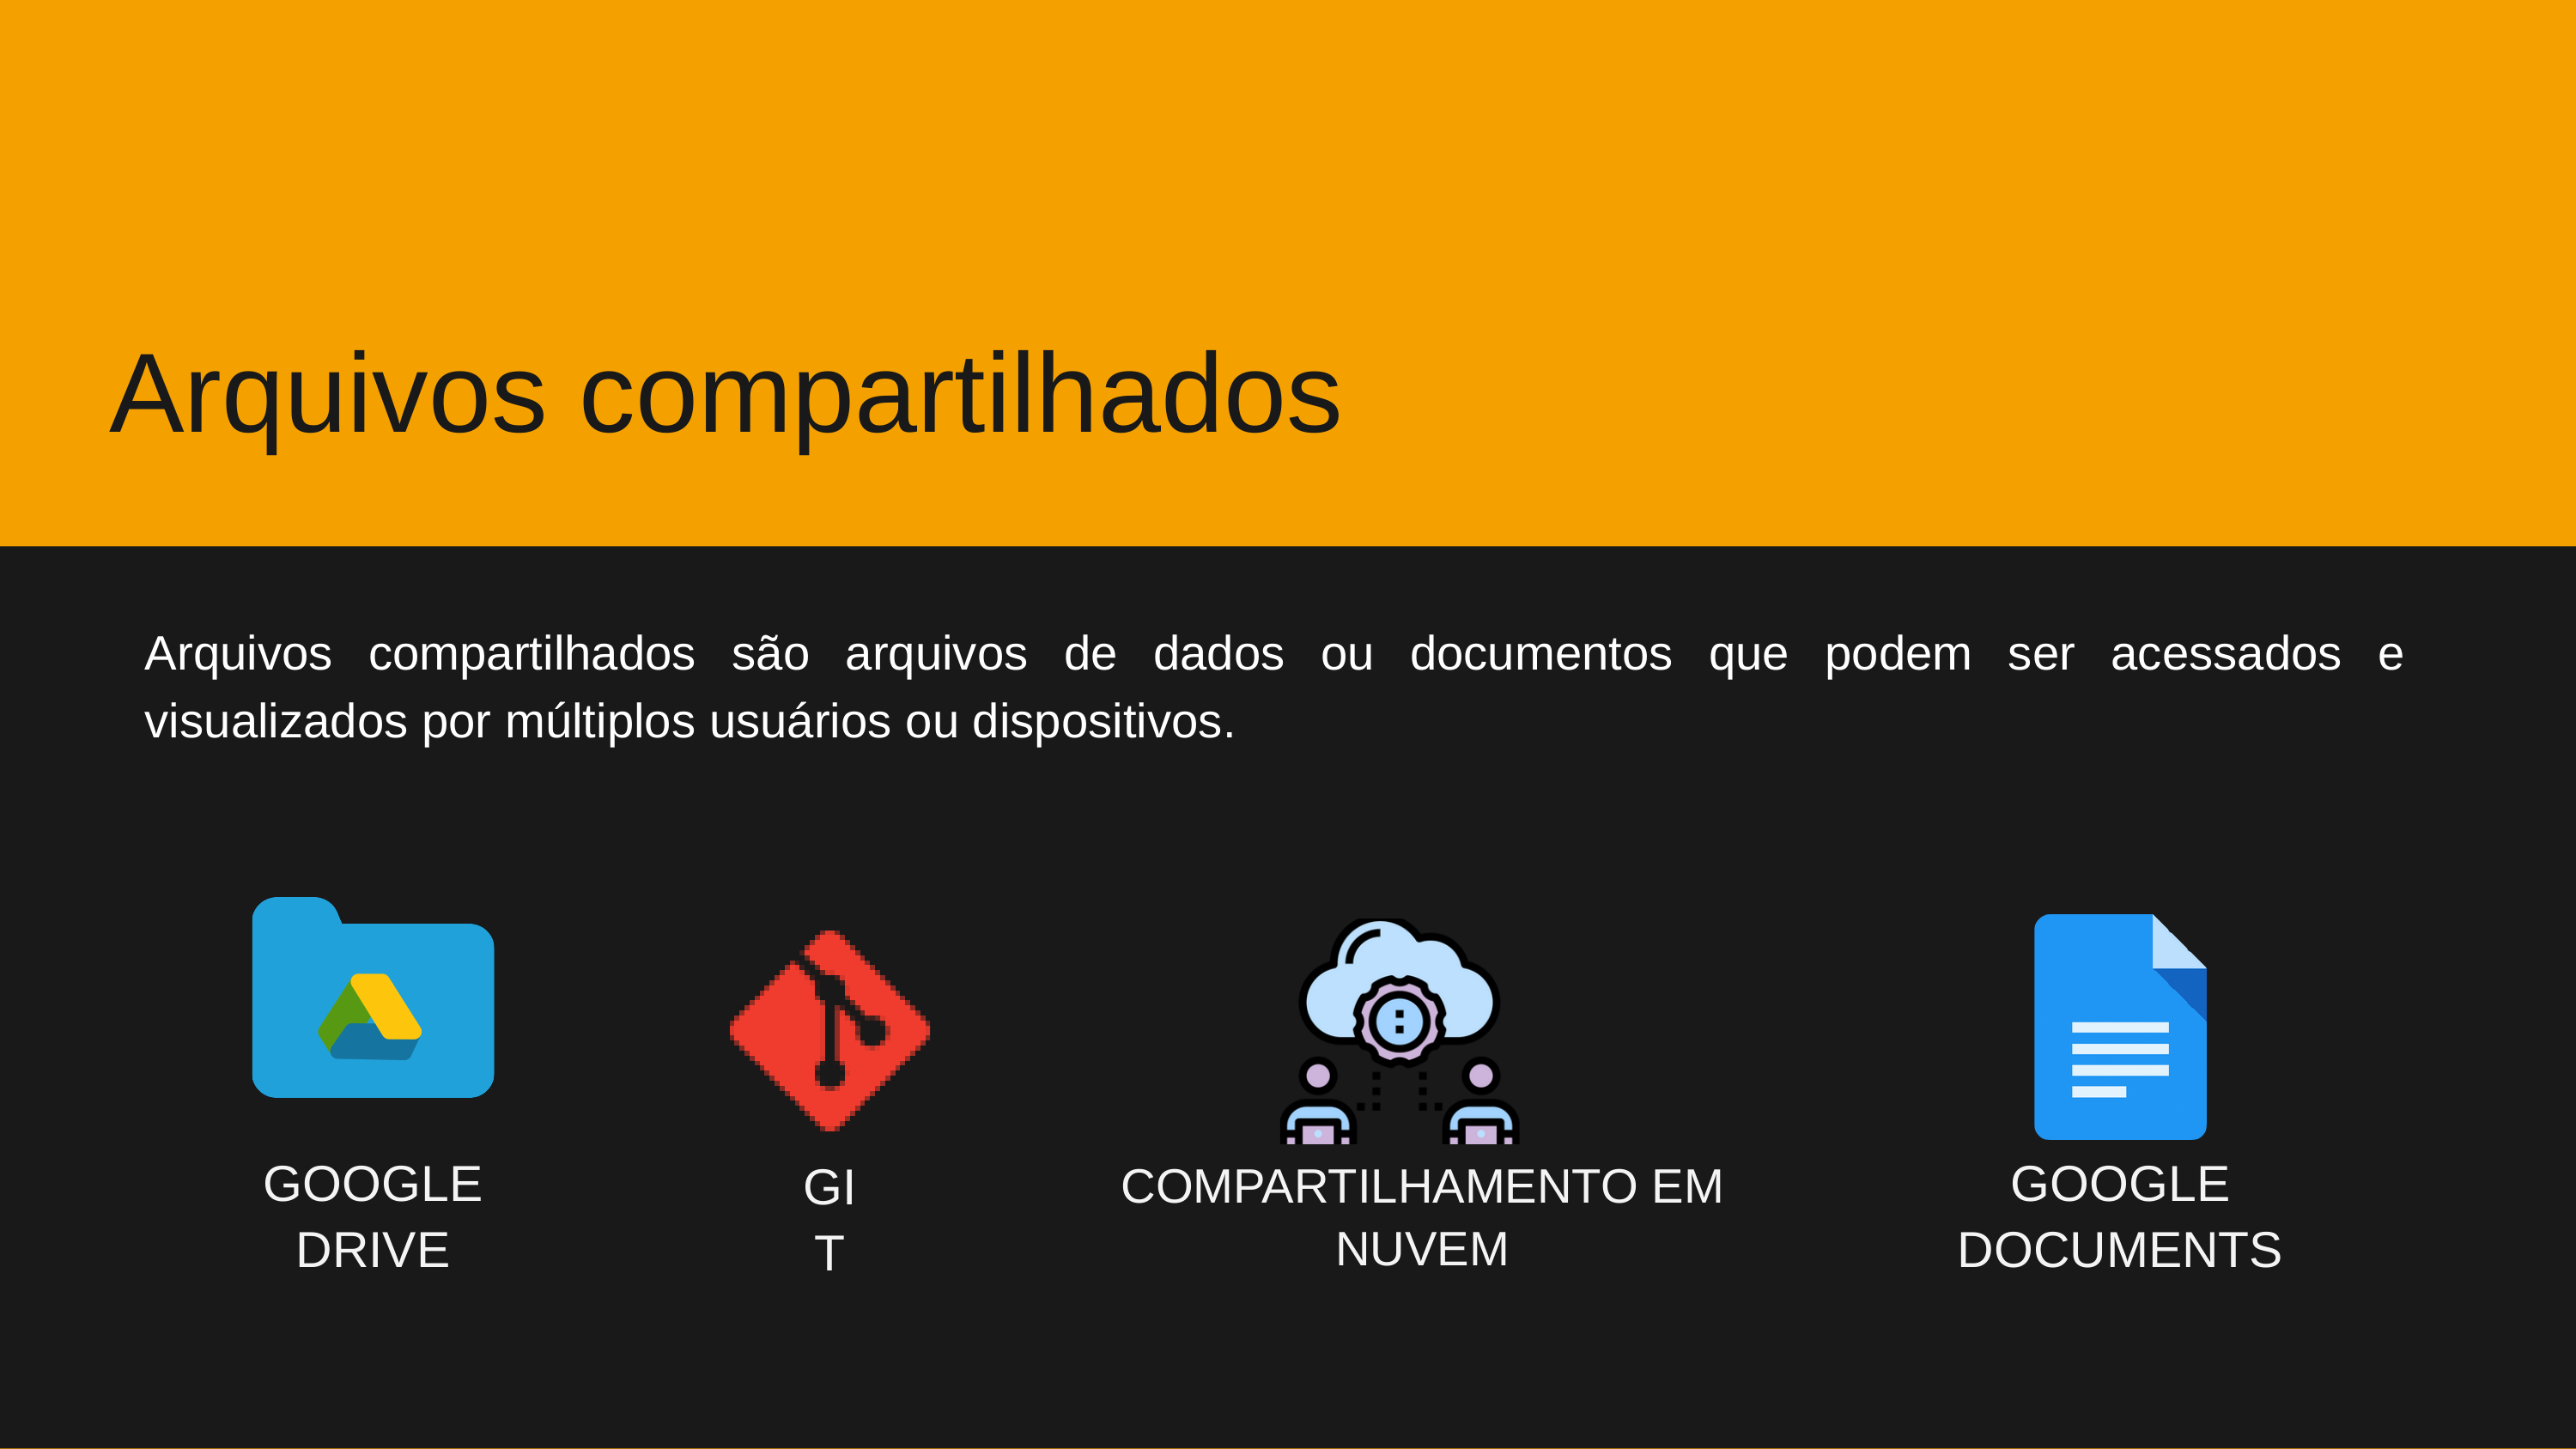

Arquivos compartilhados

Arquivos compartilhados são arquivos de dados ou documentos que podem ser acessados e visualizados por múltiplos usuários ou dispositivos.

GOOGLE DRIVE
GOOGLE DOCUMENTS
GIT
COMPARTILHAMENTO EM NUVEM